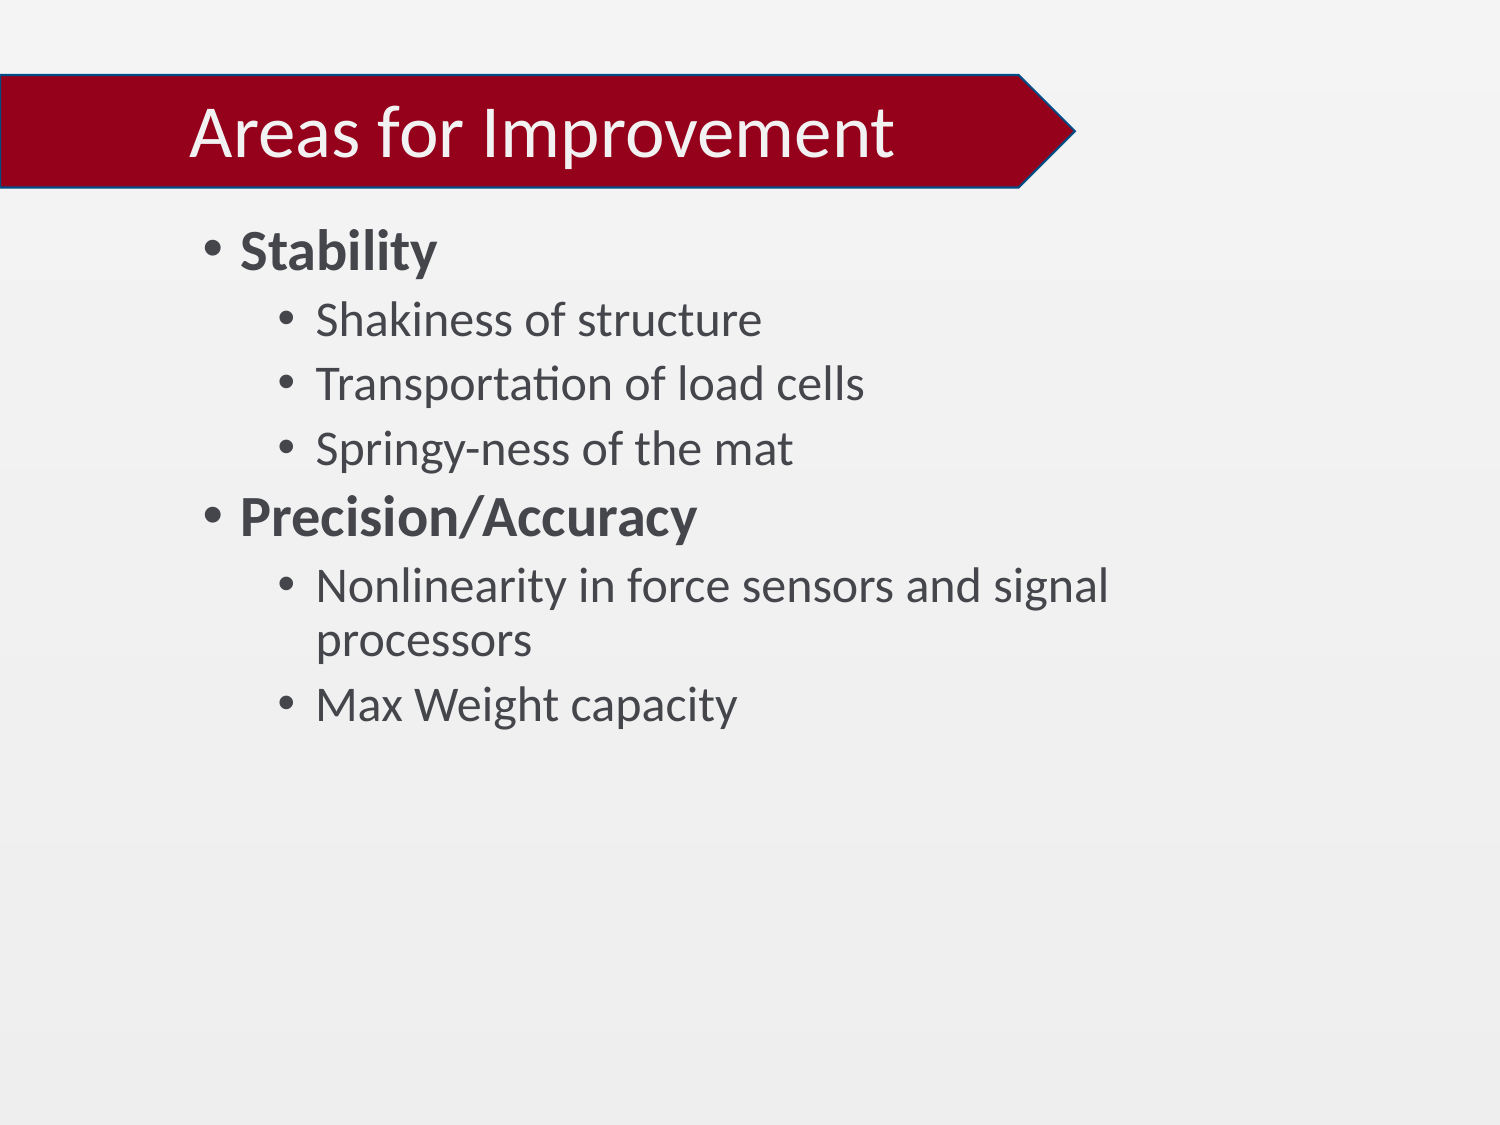

# Areas for Improvement
Stability
Shakiness of structure
Transportation of load cells
Springy-ness of the mat
Precision/Accuracy
Nonlinearity in force sensors and signal processors
Max Weight capacity